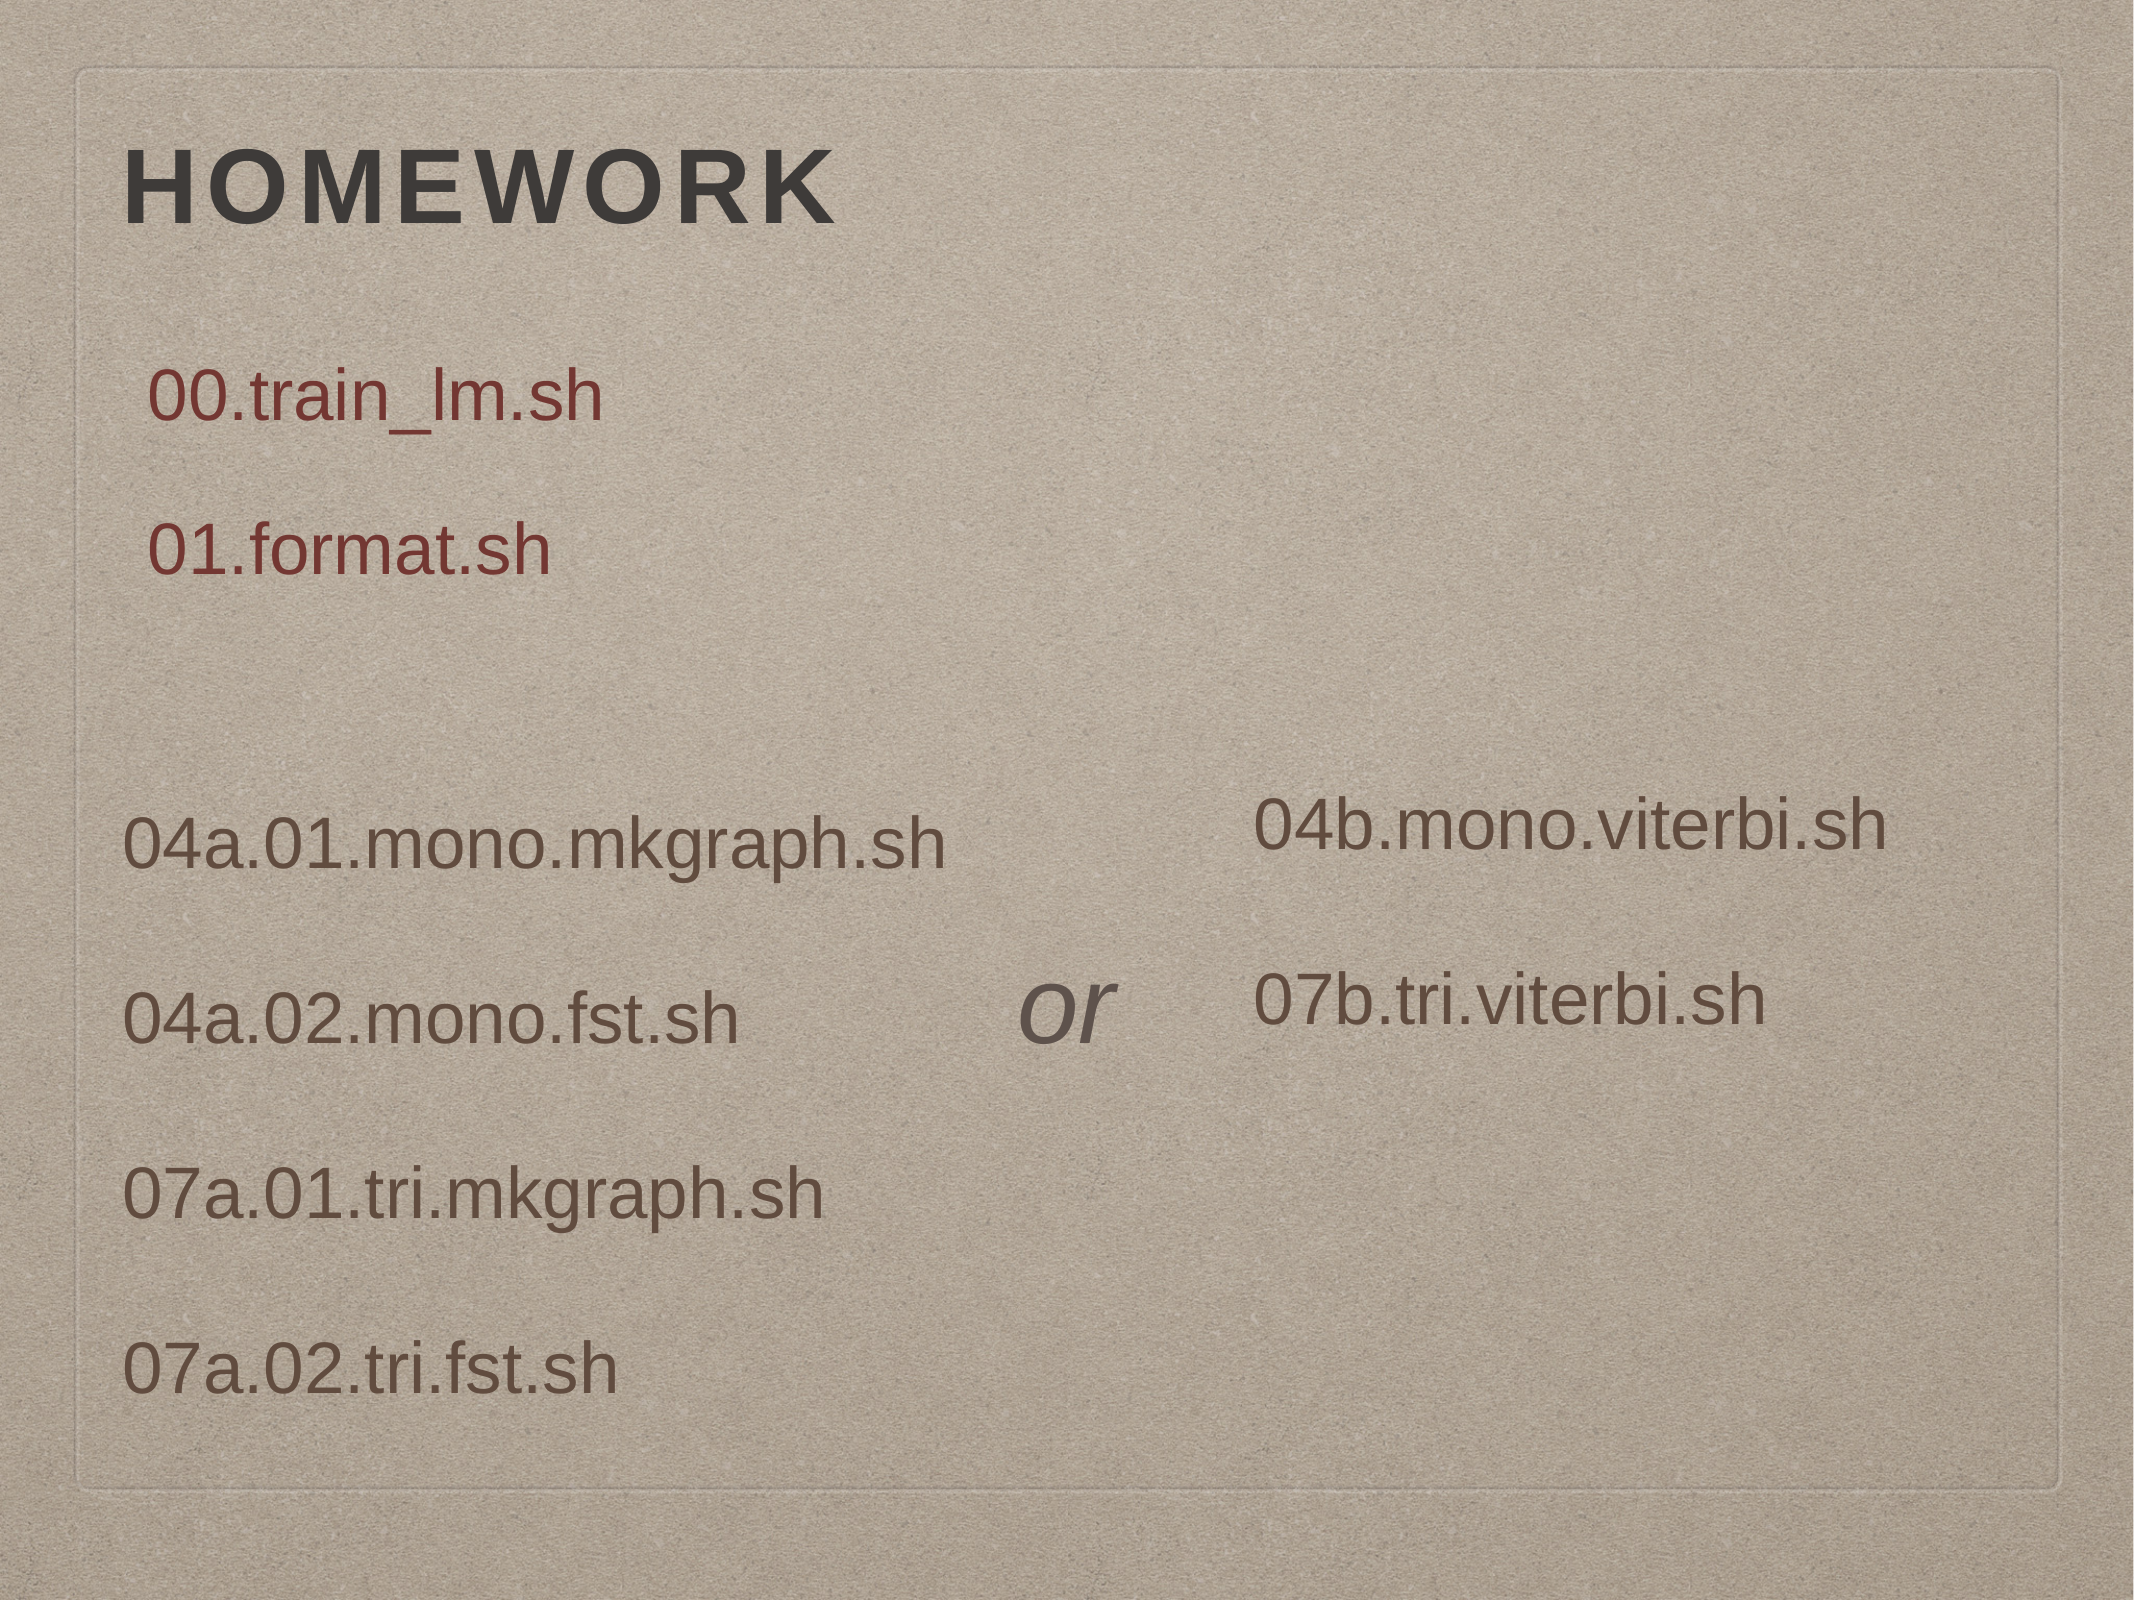

Homework
00.train_lm.sh
01.format.sh
04b.mono.viterbi.sh

07b.tri.viterbi.sh
04a.01.mono.mkgraph.sh

04a.02.mono.fst.sh

07a.01.tri.mkgraph.sh

07a.02.tri.fst.sh
or